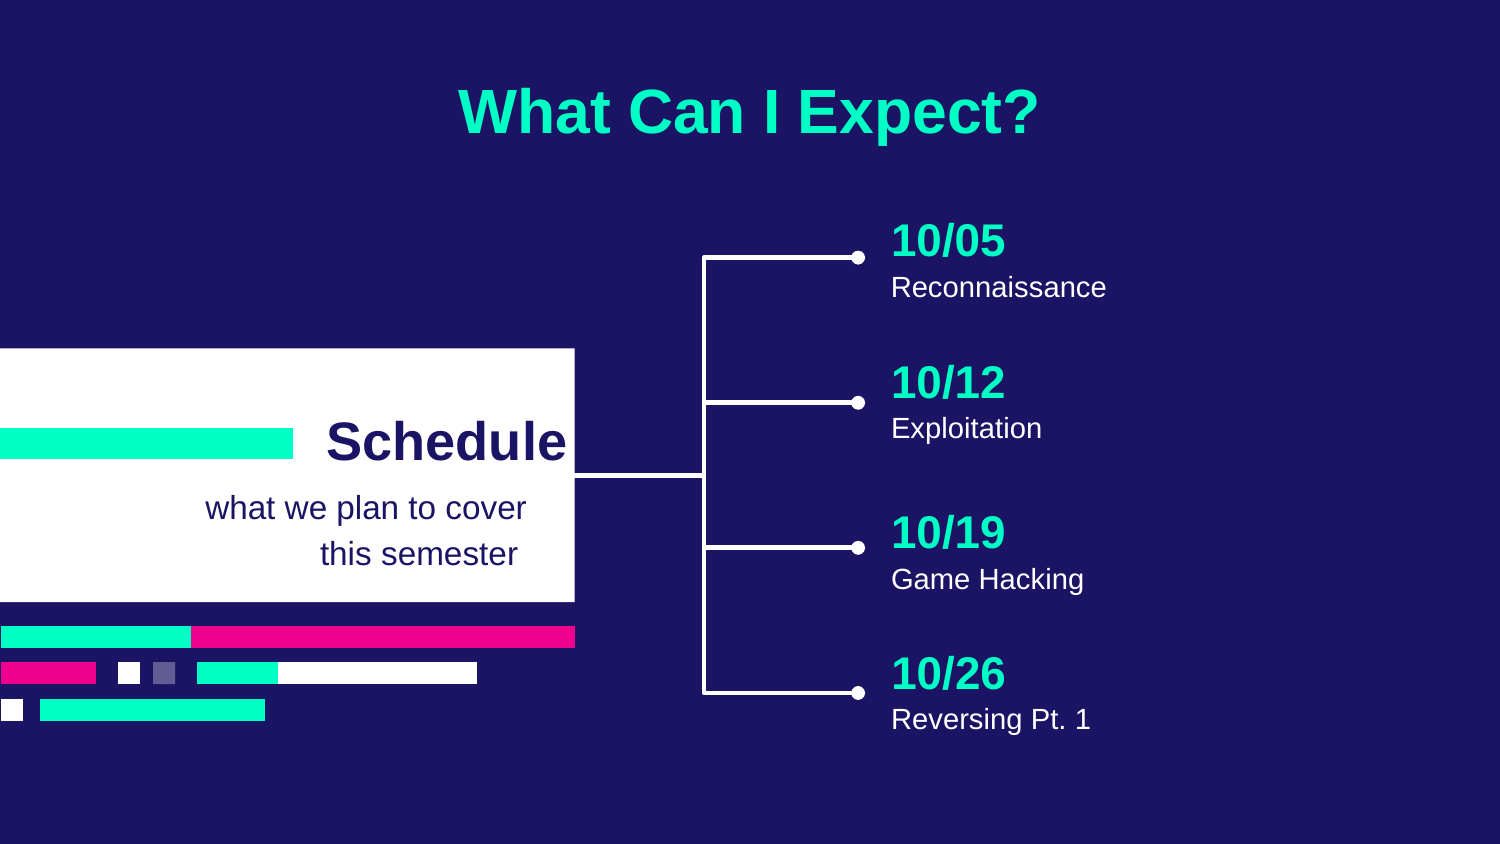

# What Can I Expect?
10/05
Reconnaissance

10/12
Exploitation

Schedule

what we plan to cover this semester
10/19
Game Hacking

10/26

Reversing Pt. 1